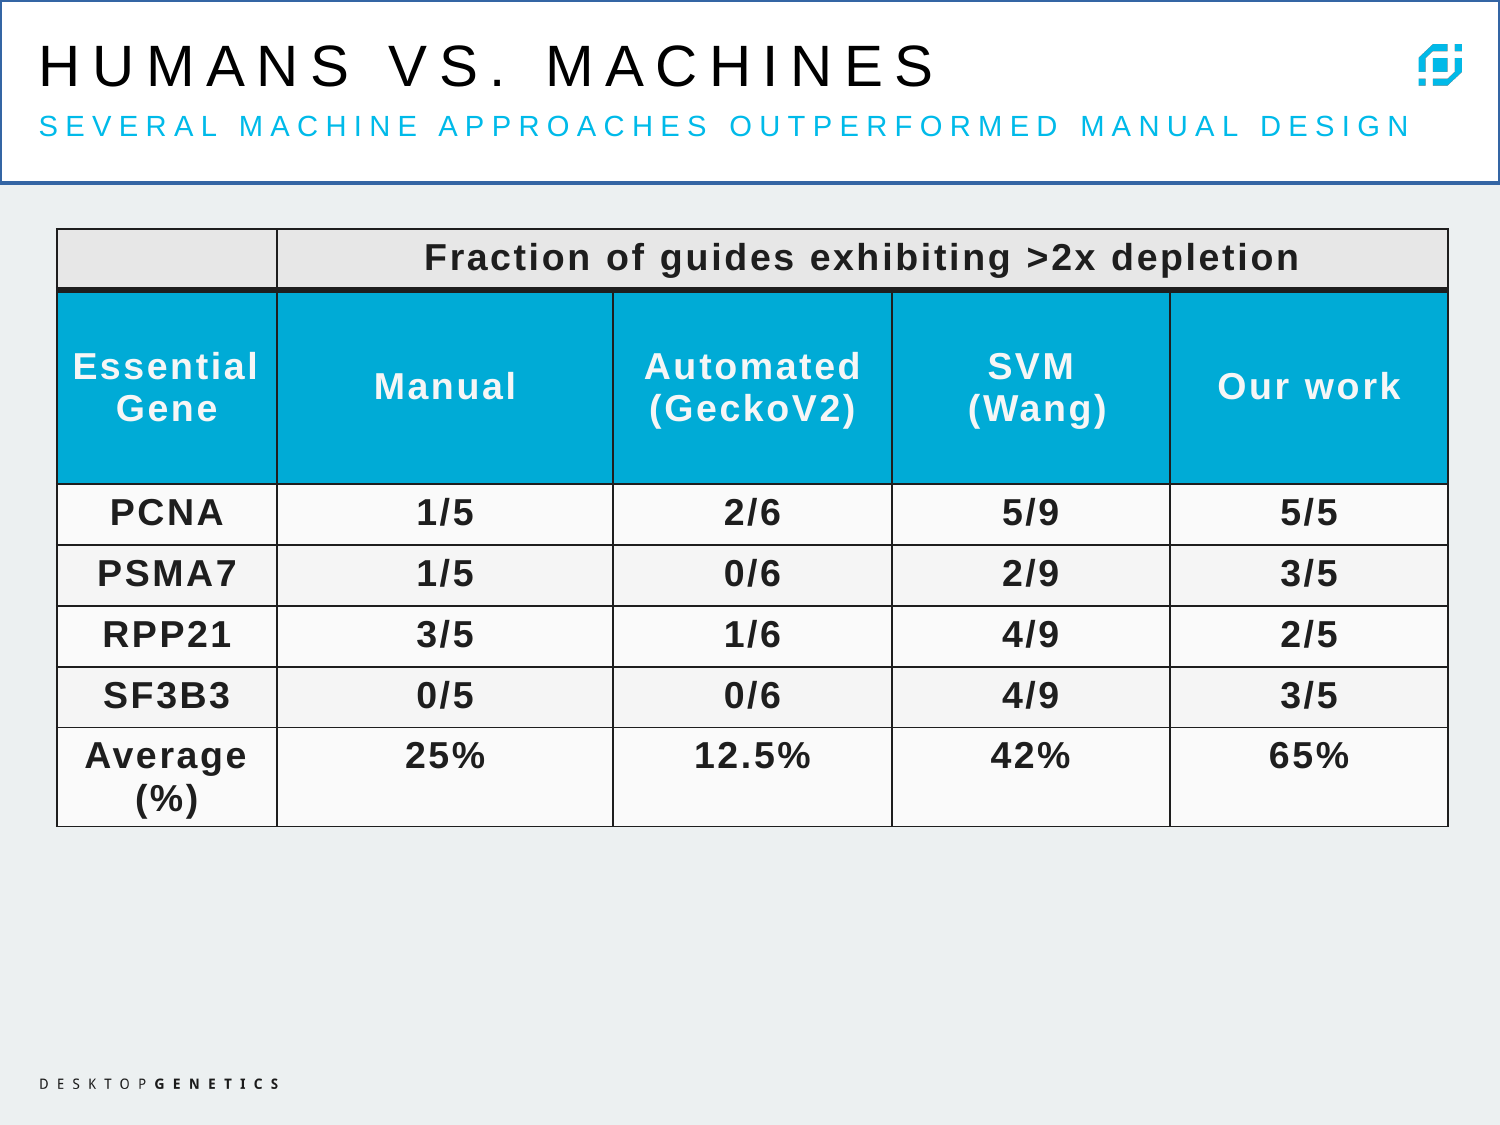

HUMANS VS. MACHINES

SEVERAL MACHINE APPROACHES OUTPERFORMED MANUAL DESIGN
|  | Fraction of guides exhibiting >2x depletion |  |  |  |
| --- | --- | --- | --- | --- |
| Essential Gene | Manual | Automated (GeckoV2) | SVM (Wang) | Our work |
| PCNA | 1/5 | 2/6 | 5/9 | 5/5 |
| PSMA7 | 1/5 | 0/6 | 2/9 | 3/5 |
| RPP21 | 3/5 | 1/6 | 4/9 | 2/5 |
| SF3B3 | 0/5 | 0/6 | 4/9 | 3/5 |
| Average (%) | 25% | 12.5% | 42% | 65% |